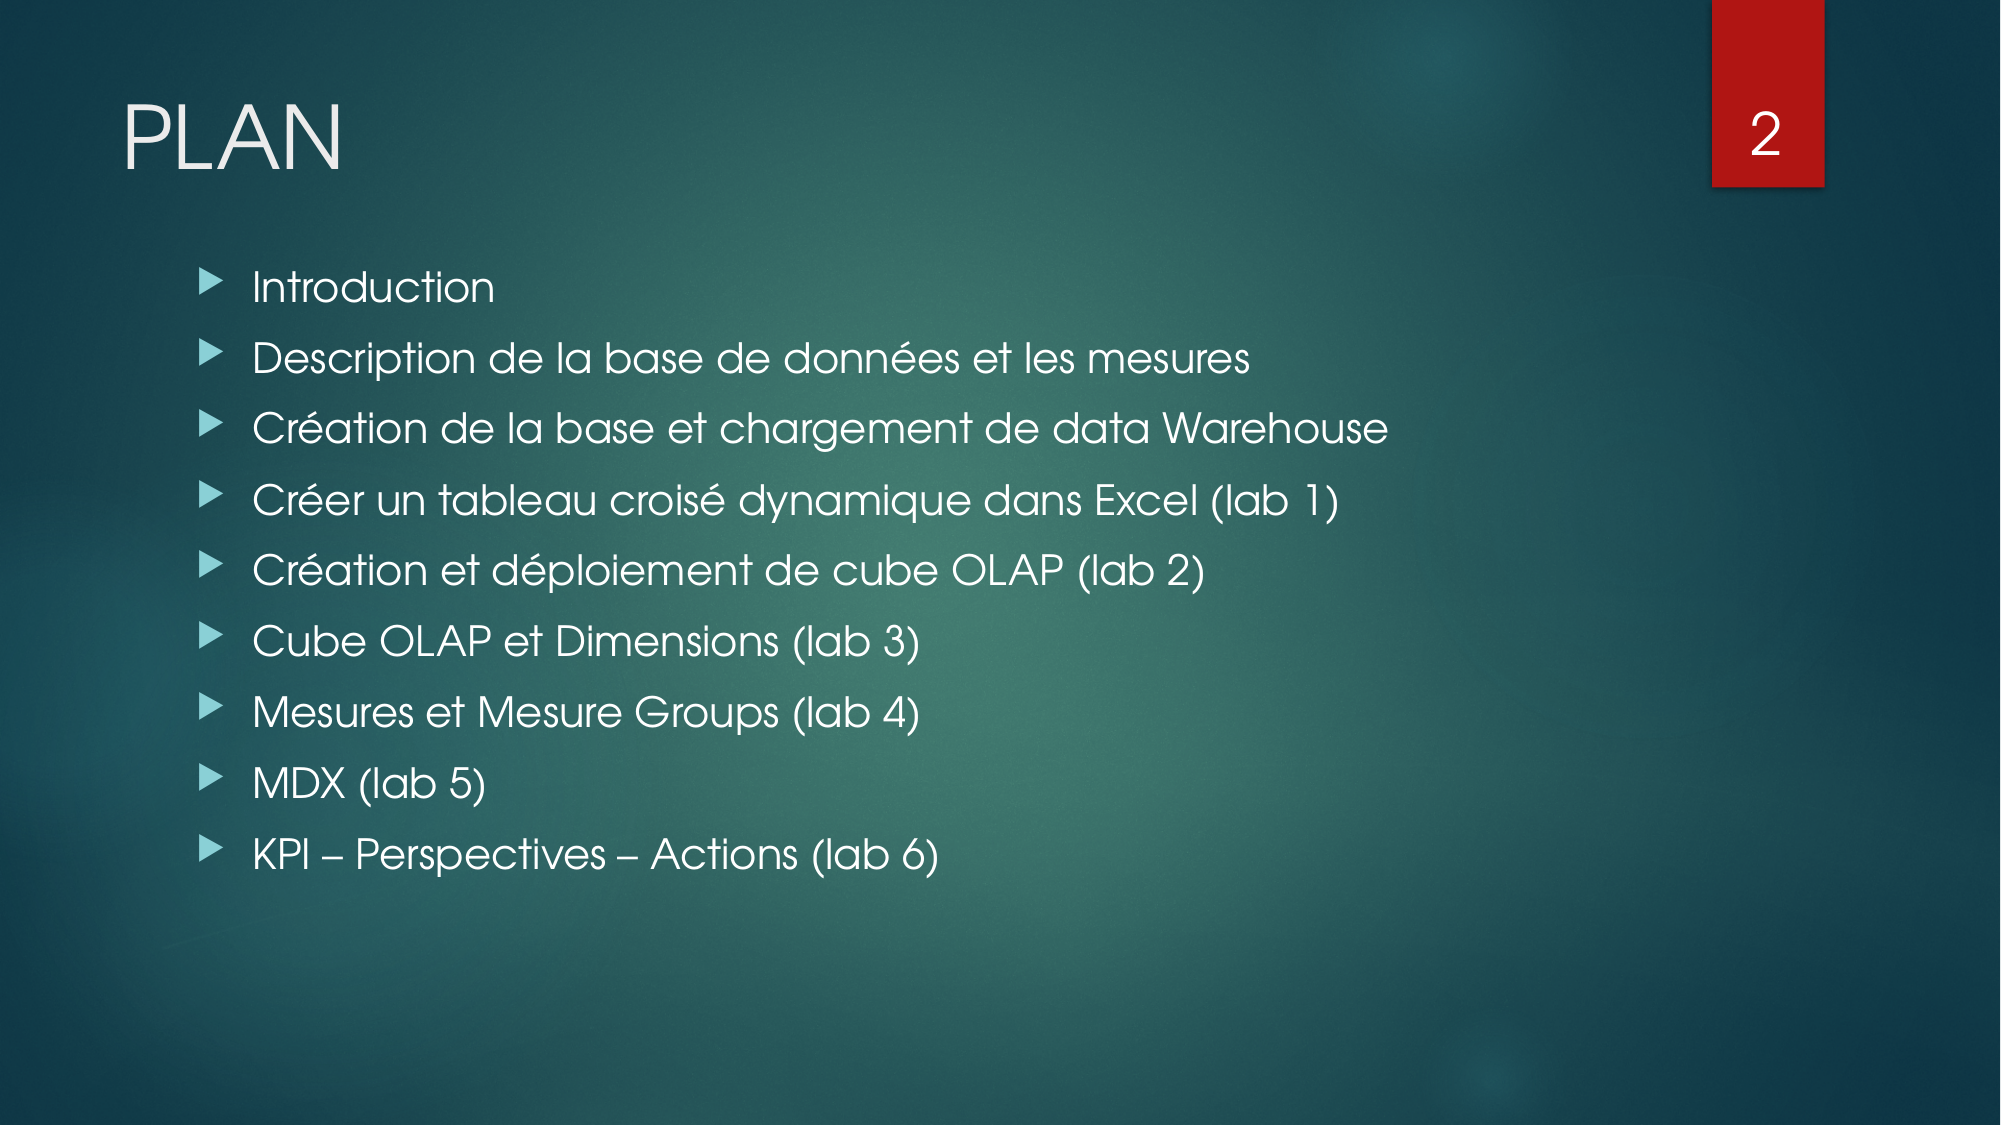

2
# PLAN
Introduction
Description de la base de données et les mesures
Création de la base et chargement de data Warehouse
Créer un tableau croisé dynamique dans Excel (lab 1)
Création et déploiement de cube OLAP (lab 2)
Cube OLAP et Dimensions (lab 3)
Mesures et Mesure Groups (lab 4)
MDX (lab 5)
KPI – Perspectives – Actions (lab 6)